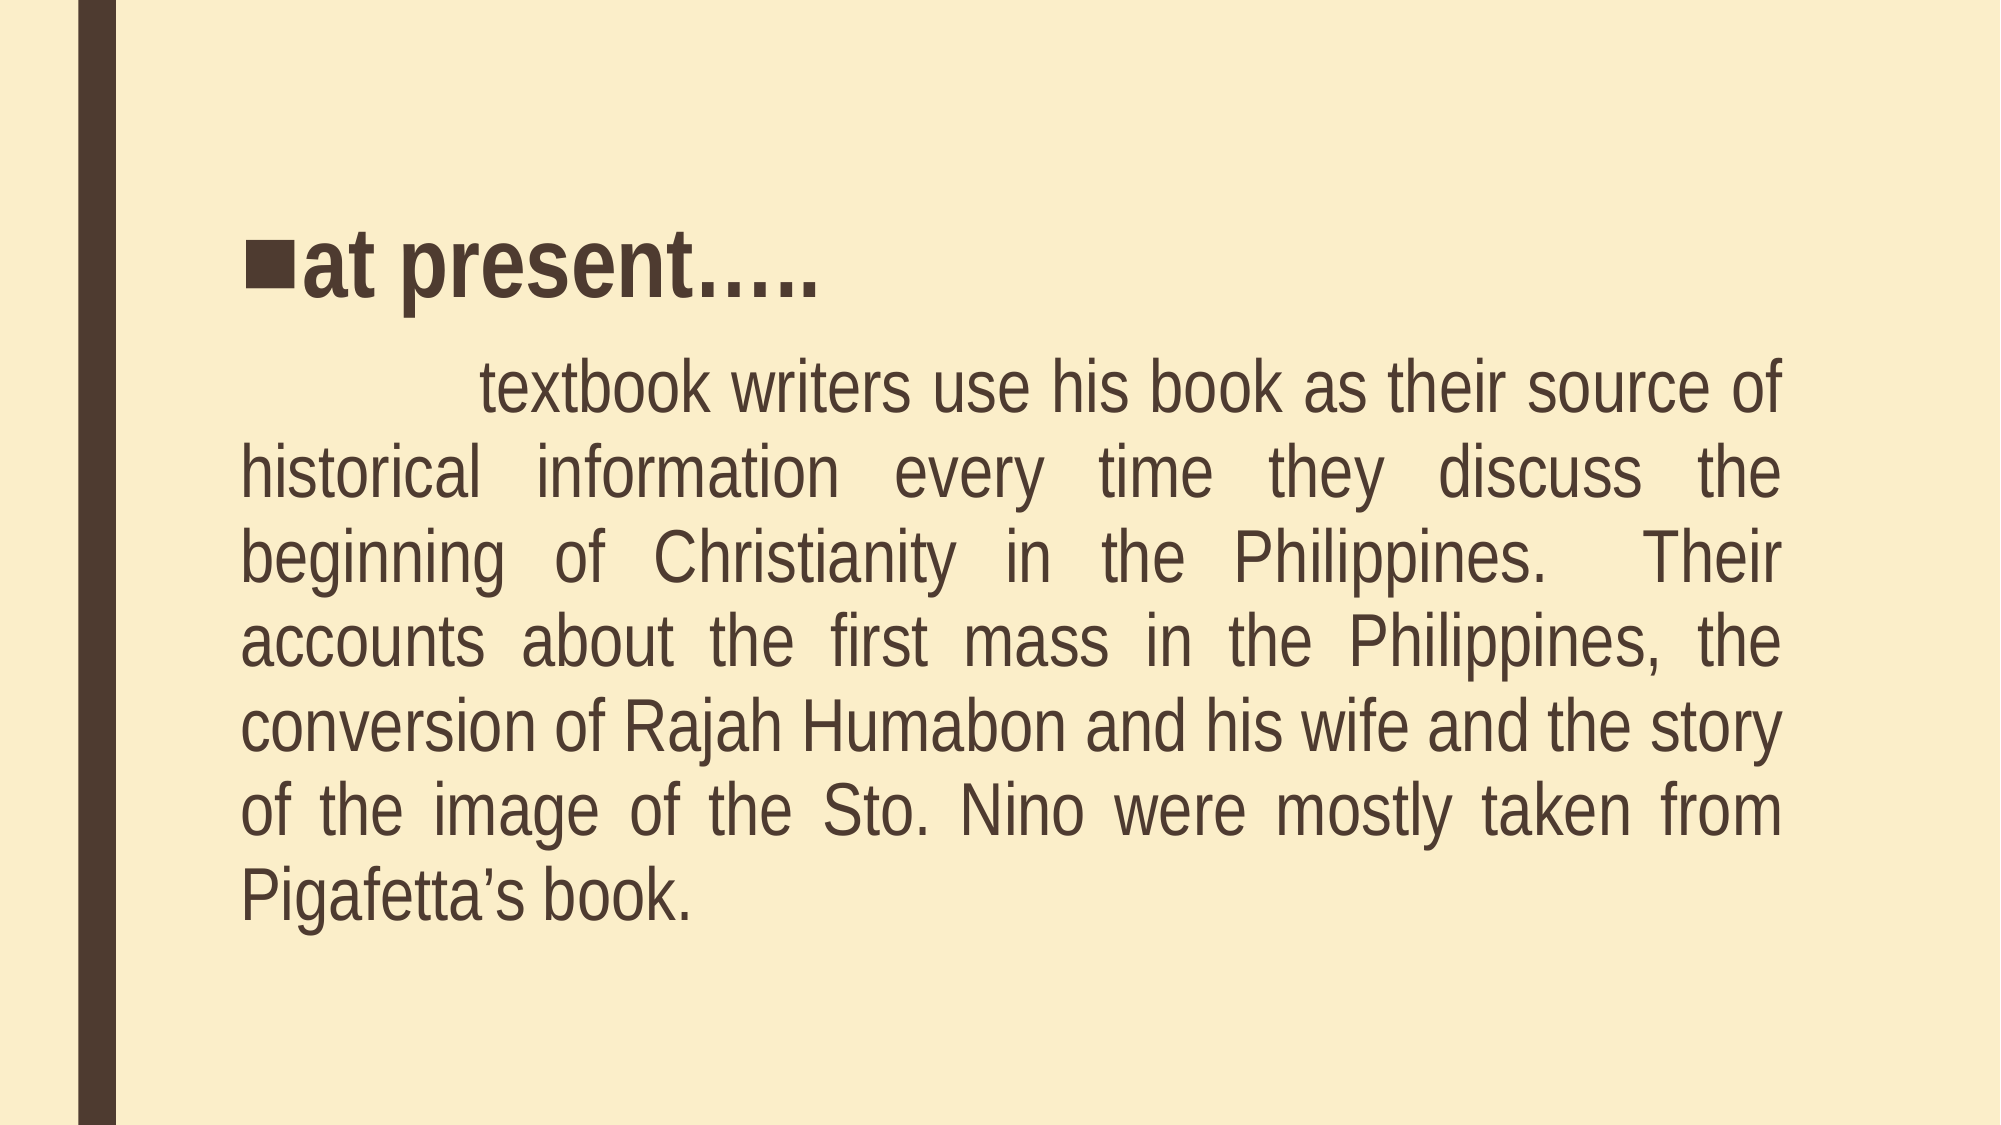

at present…..
            textbook writers use his book as their source of historical information every time they discuss the beginning of Christianity in the Philippines.  Their accounts about the first mass in the Philippines, the conversion of Rajah Humabon and his wife and the story of the image of the Sto. Nino were mostly taken from Pigafetta’s book.